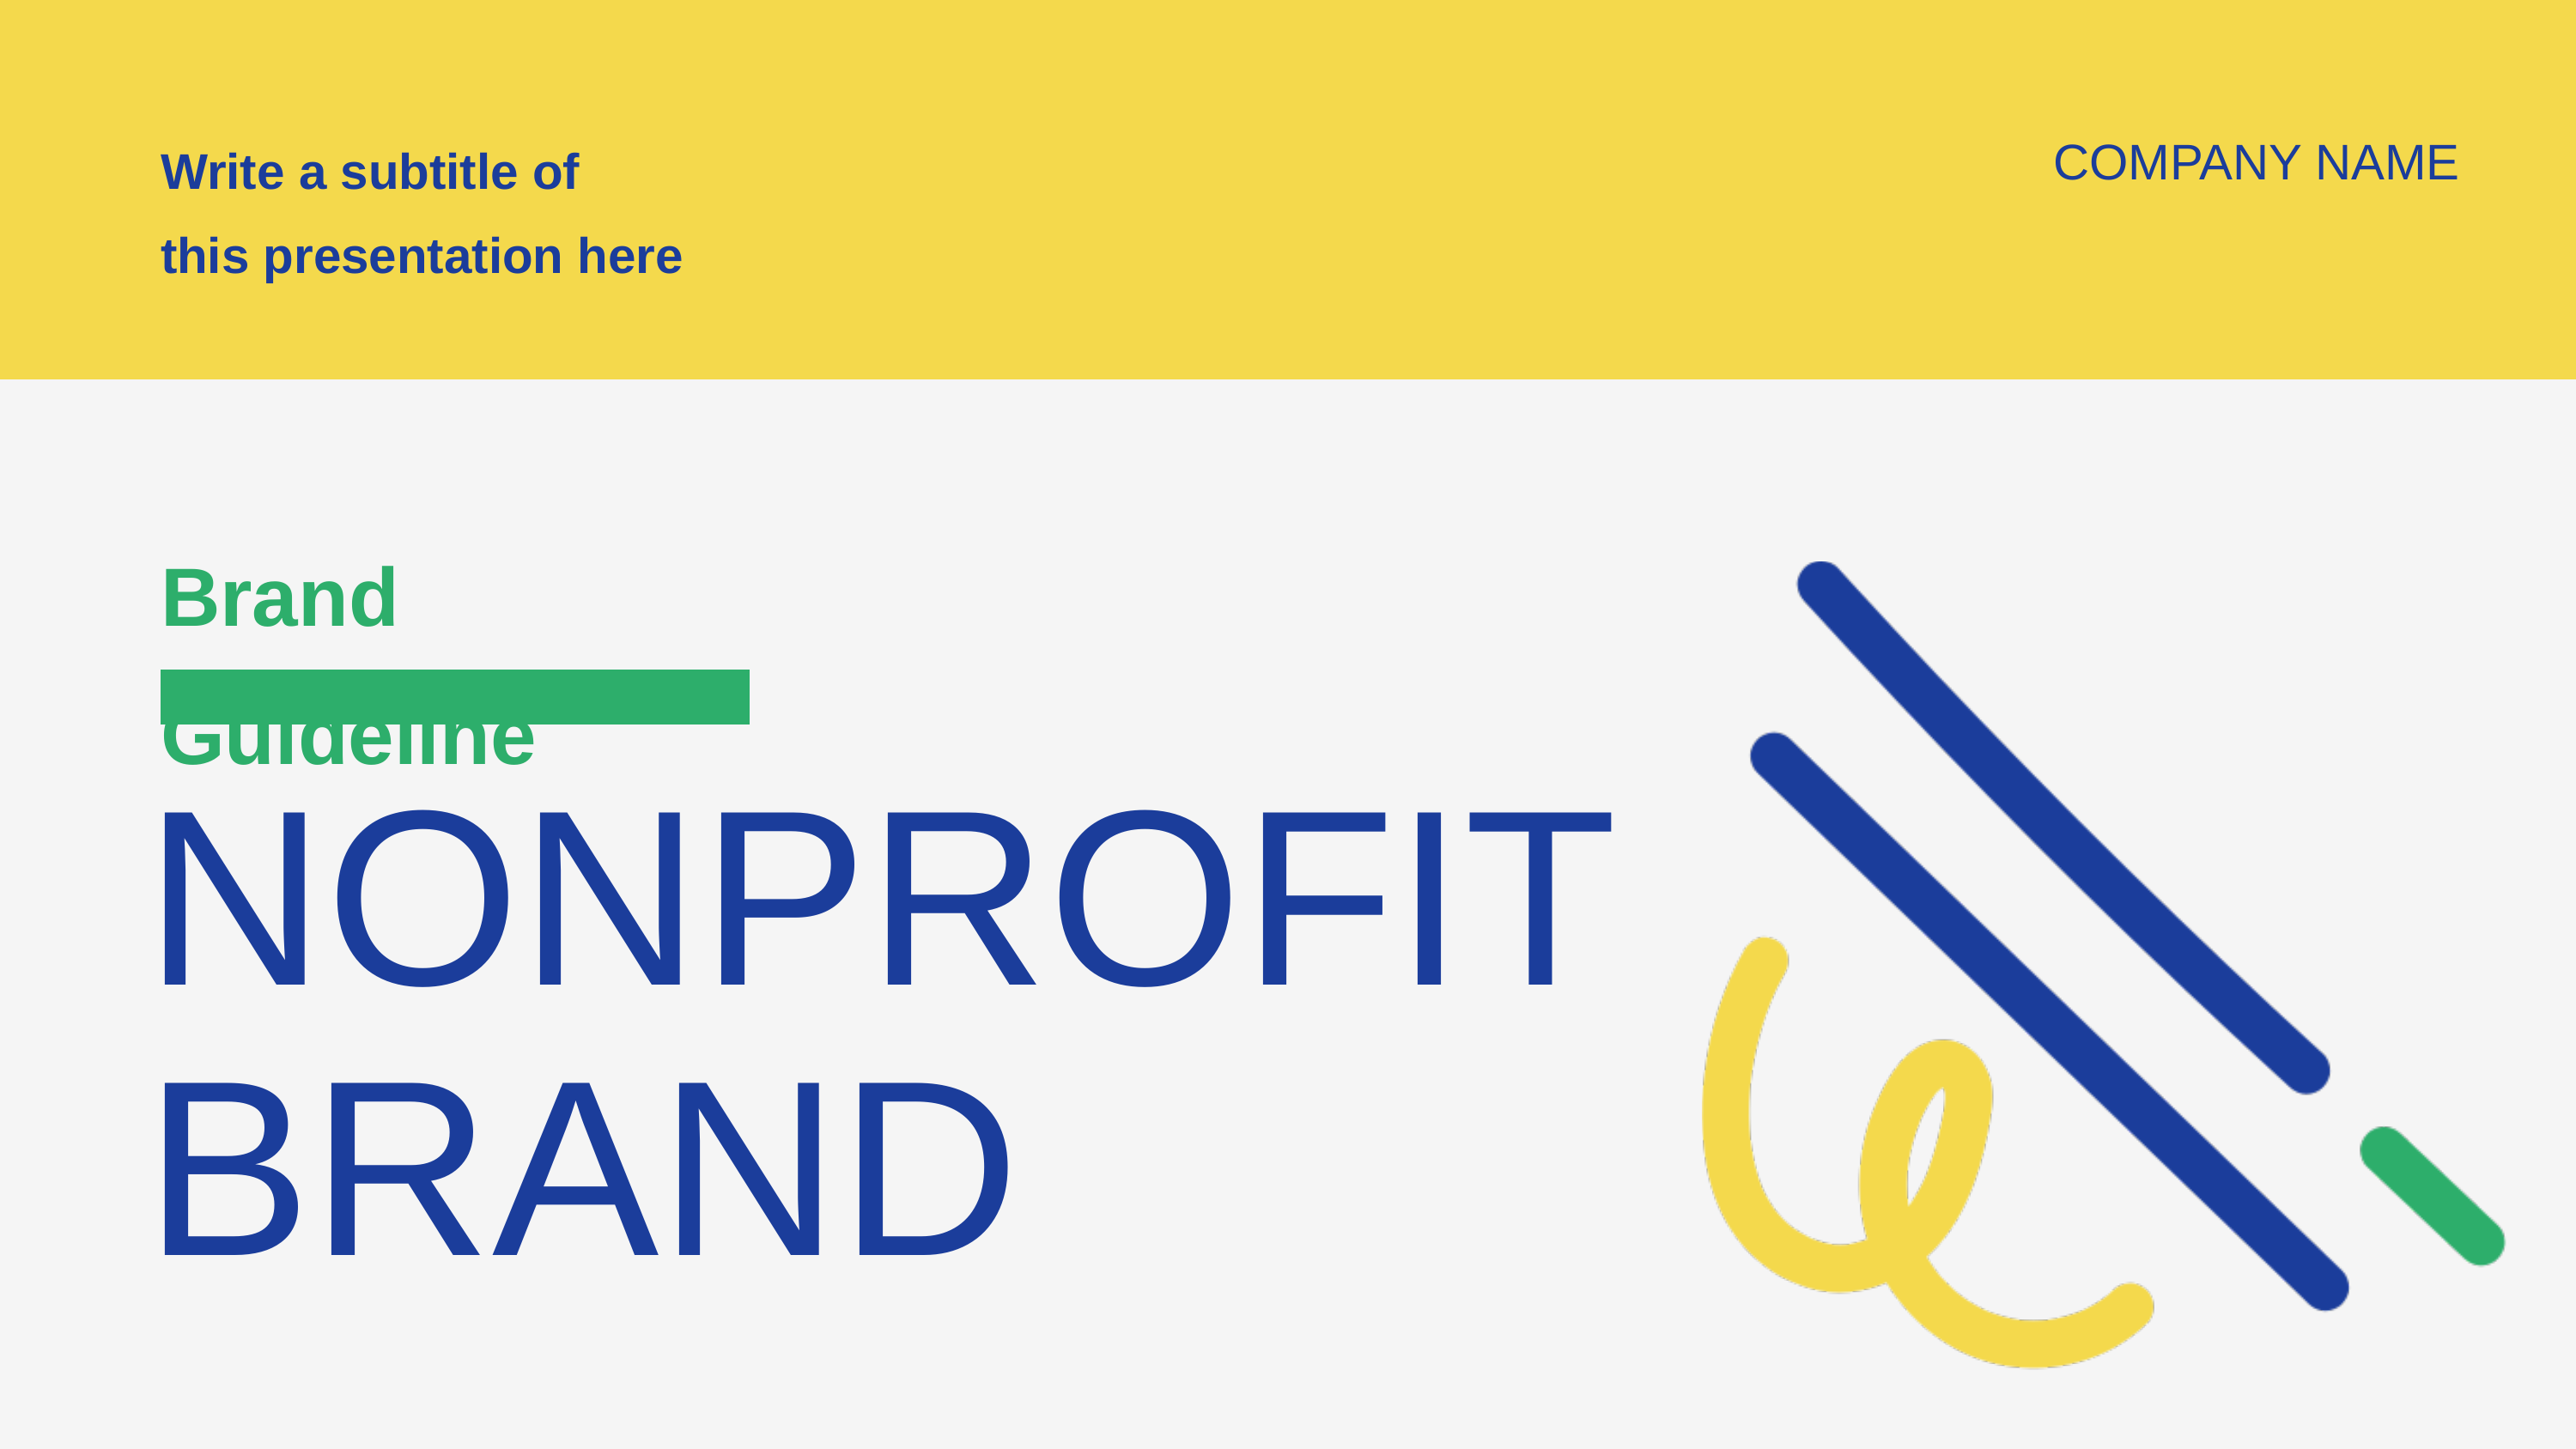

COMPANY NAME
Write a subtitle of
this presentation here
Brand Guideline

NONPROFIT BRAND